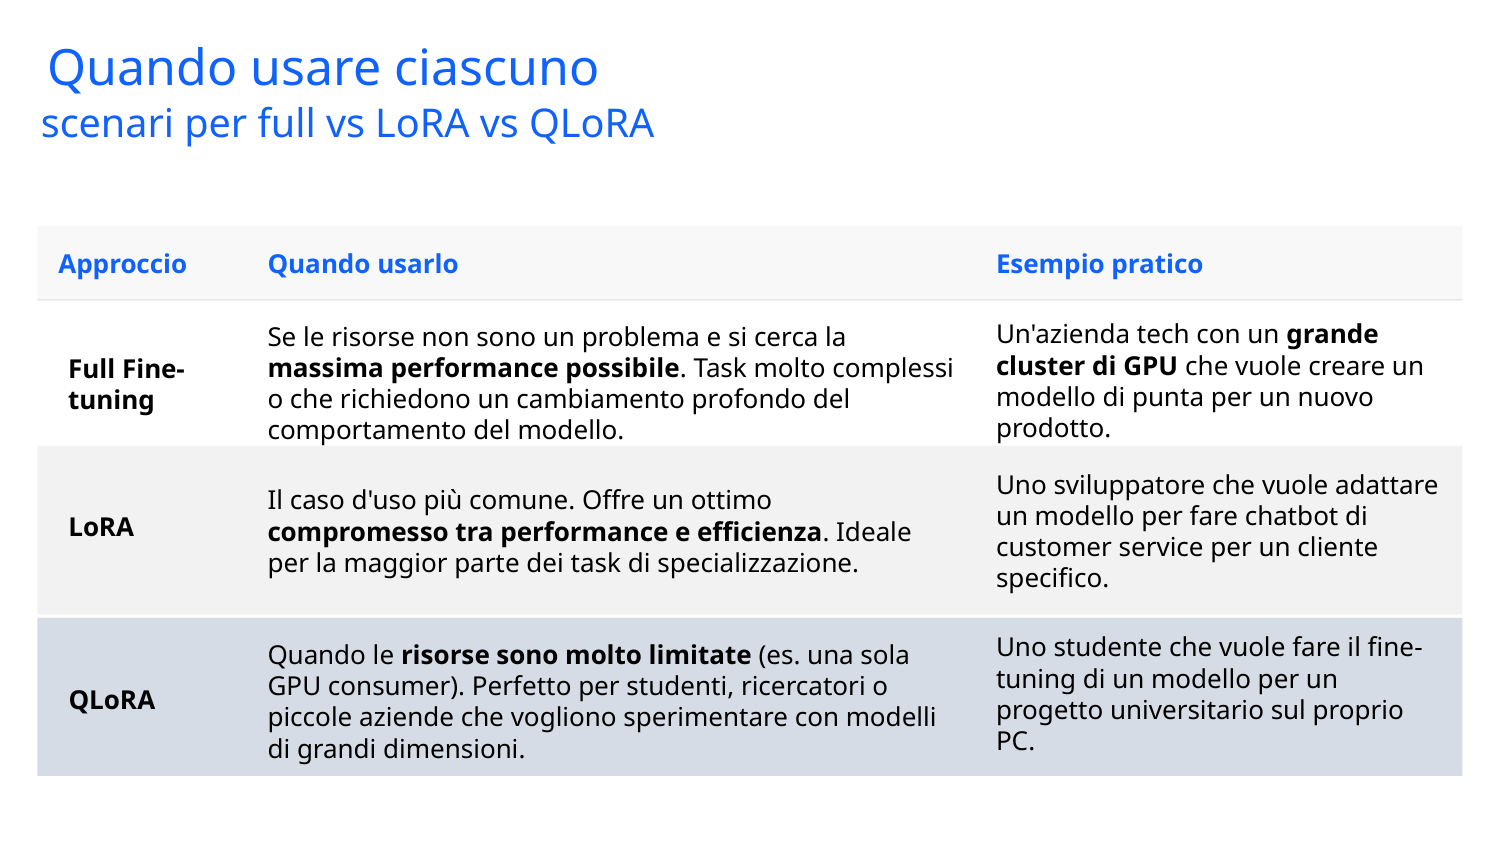

Quando usare ciascuno
scenari per full vs LoRA vs QLoRA

Approccio
Quando usarlo
Esempio pratico

Un'azienda tech con un grande cluster di GPU che vuole creare un modello di punta per un nuovo prodotto.
Se le risorse non sono un problema e si cerca la massima performance possibile. Task molto complessi o che richiedono un cambiamento profondo del comportamento del modello.
Full Fine-tuning

Uno sviluppatore che vuole adattare un modello per fare chatbot di customer service per un cliente specifico.
Il caso d'uso più comune. Offre un ottimo compromesso tra performance e efficienza. Ideale per la maggior parte dei task di specializzazione.
LoRA
Uno studente che vuole fare il fine-tuning di un modello per un progetto universitario sul proprio PC.

Quando le risorse sono molto limitate (es. una sola GPU consumer). Perfetto per studenti, ricercatori o piccole aziende che vogliono sperimentare con modelli di grandi dimensioni.
QLoRA